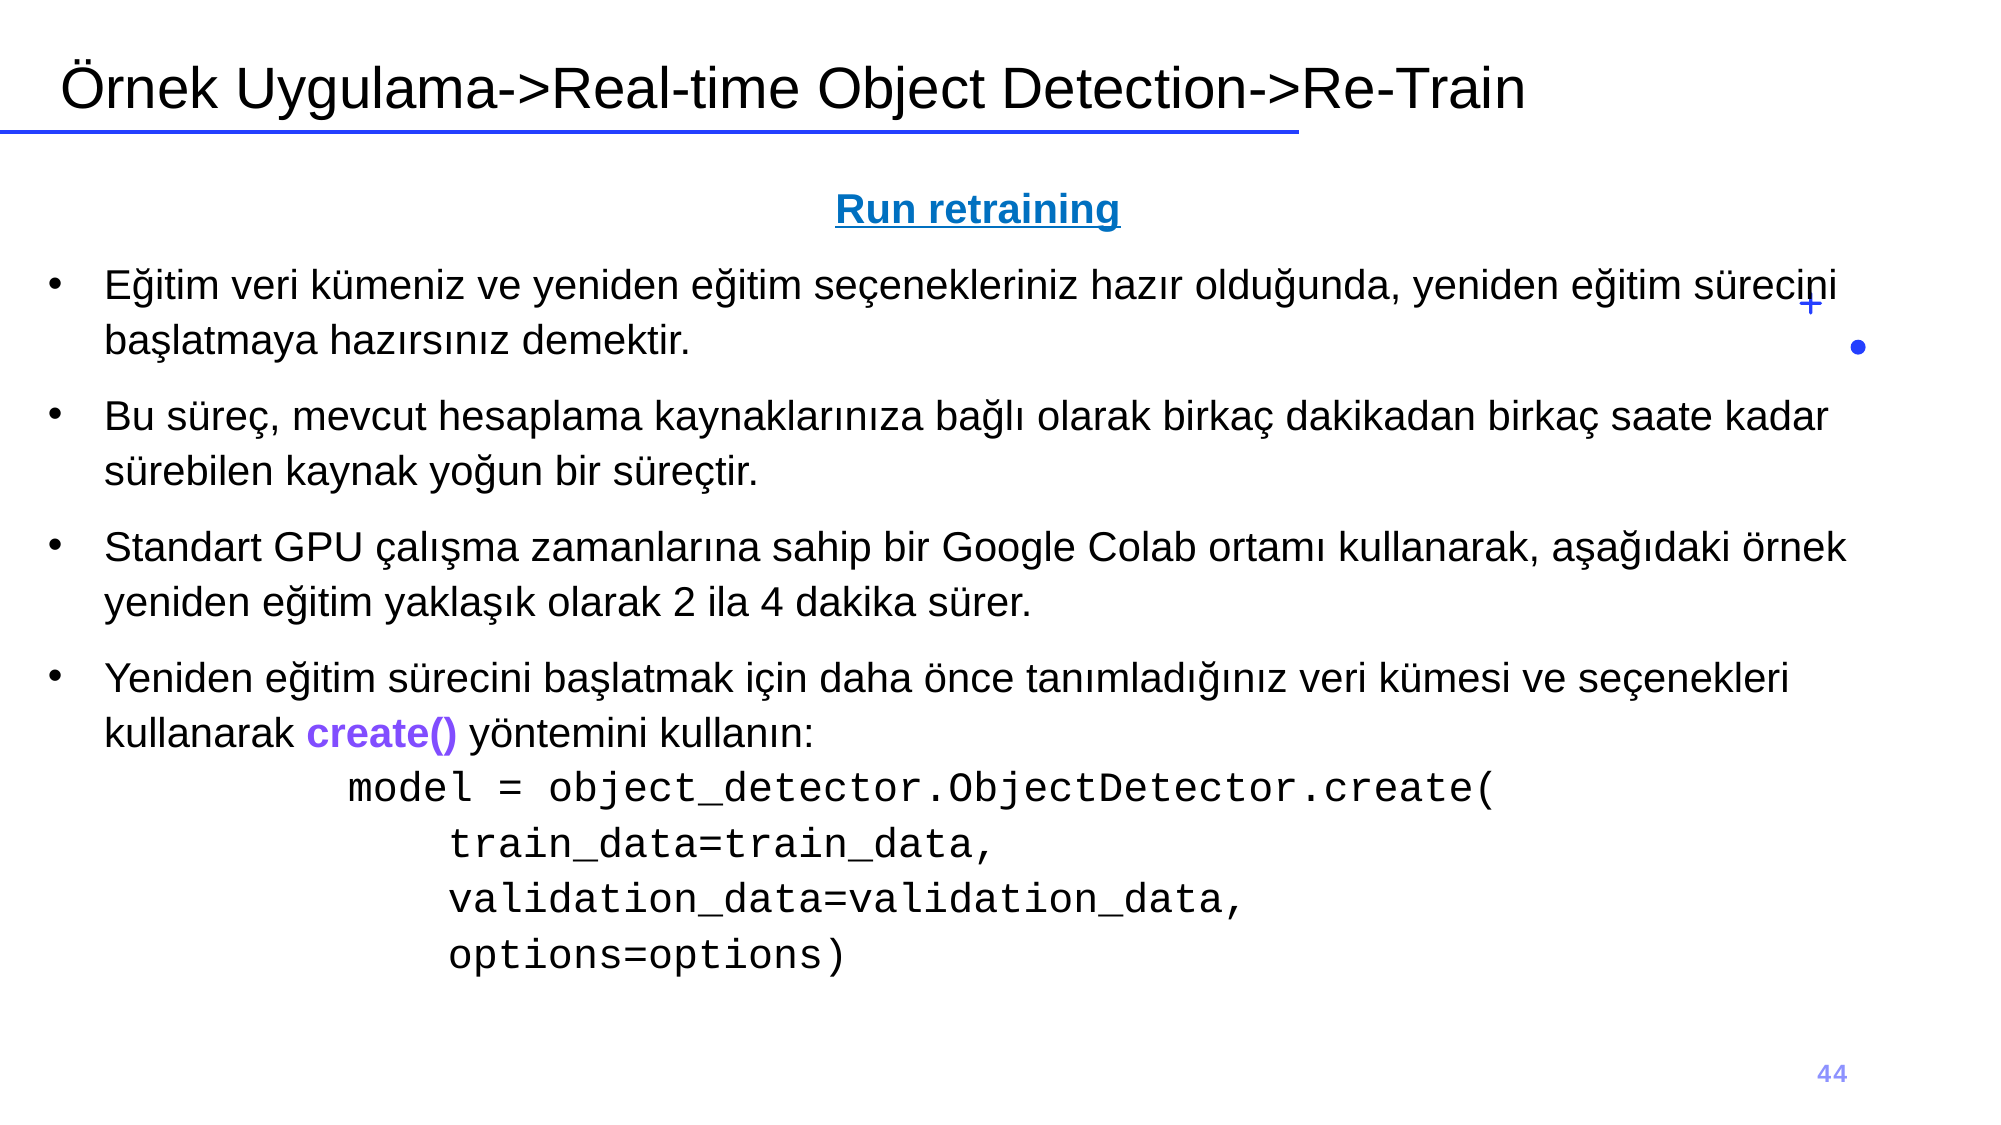

# Örnek Uygulama->Real-time Object Detection->Re-Train
Run retraining
Eğitim veri kümeniz ve yeniden eğitim seçenekleriniz hazır olduğunda, yeniden eğitim sürecini başlatmaya hazırsınız demektir.
Bu süreç, mevcut hesaplama kaynaklarınıza bağlı olarak birkaç dakikadan birkaç saate kadar sürebilen kaynak yoğun bir süreçtir.
Standart GPU çalışma zamanlarına sahip bir Google Colab ortamı kullanarak, aşağıdaki örnek yeniden eğitim yaklaşık olarak 2 ila 4 dakika sürer.
Yeniden eğitim sürecini başlatmak için daha önce tanımladığınız veri kümesi ve seçenekleri kullanarak create() yöntemini kullanın:
model = object_detector.ObjectDetector.create(
    train_data=train_data,
    validation_data=validation_data,
    options=options)

44